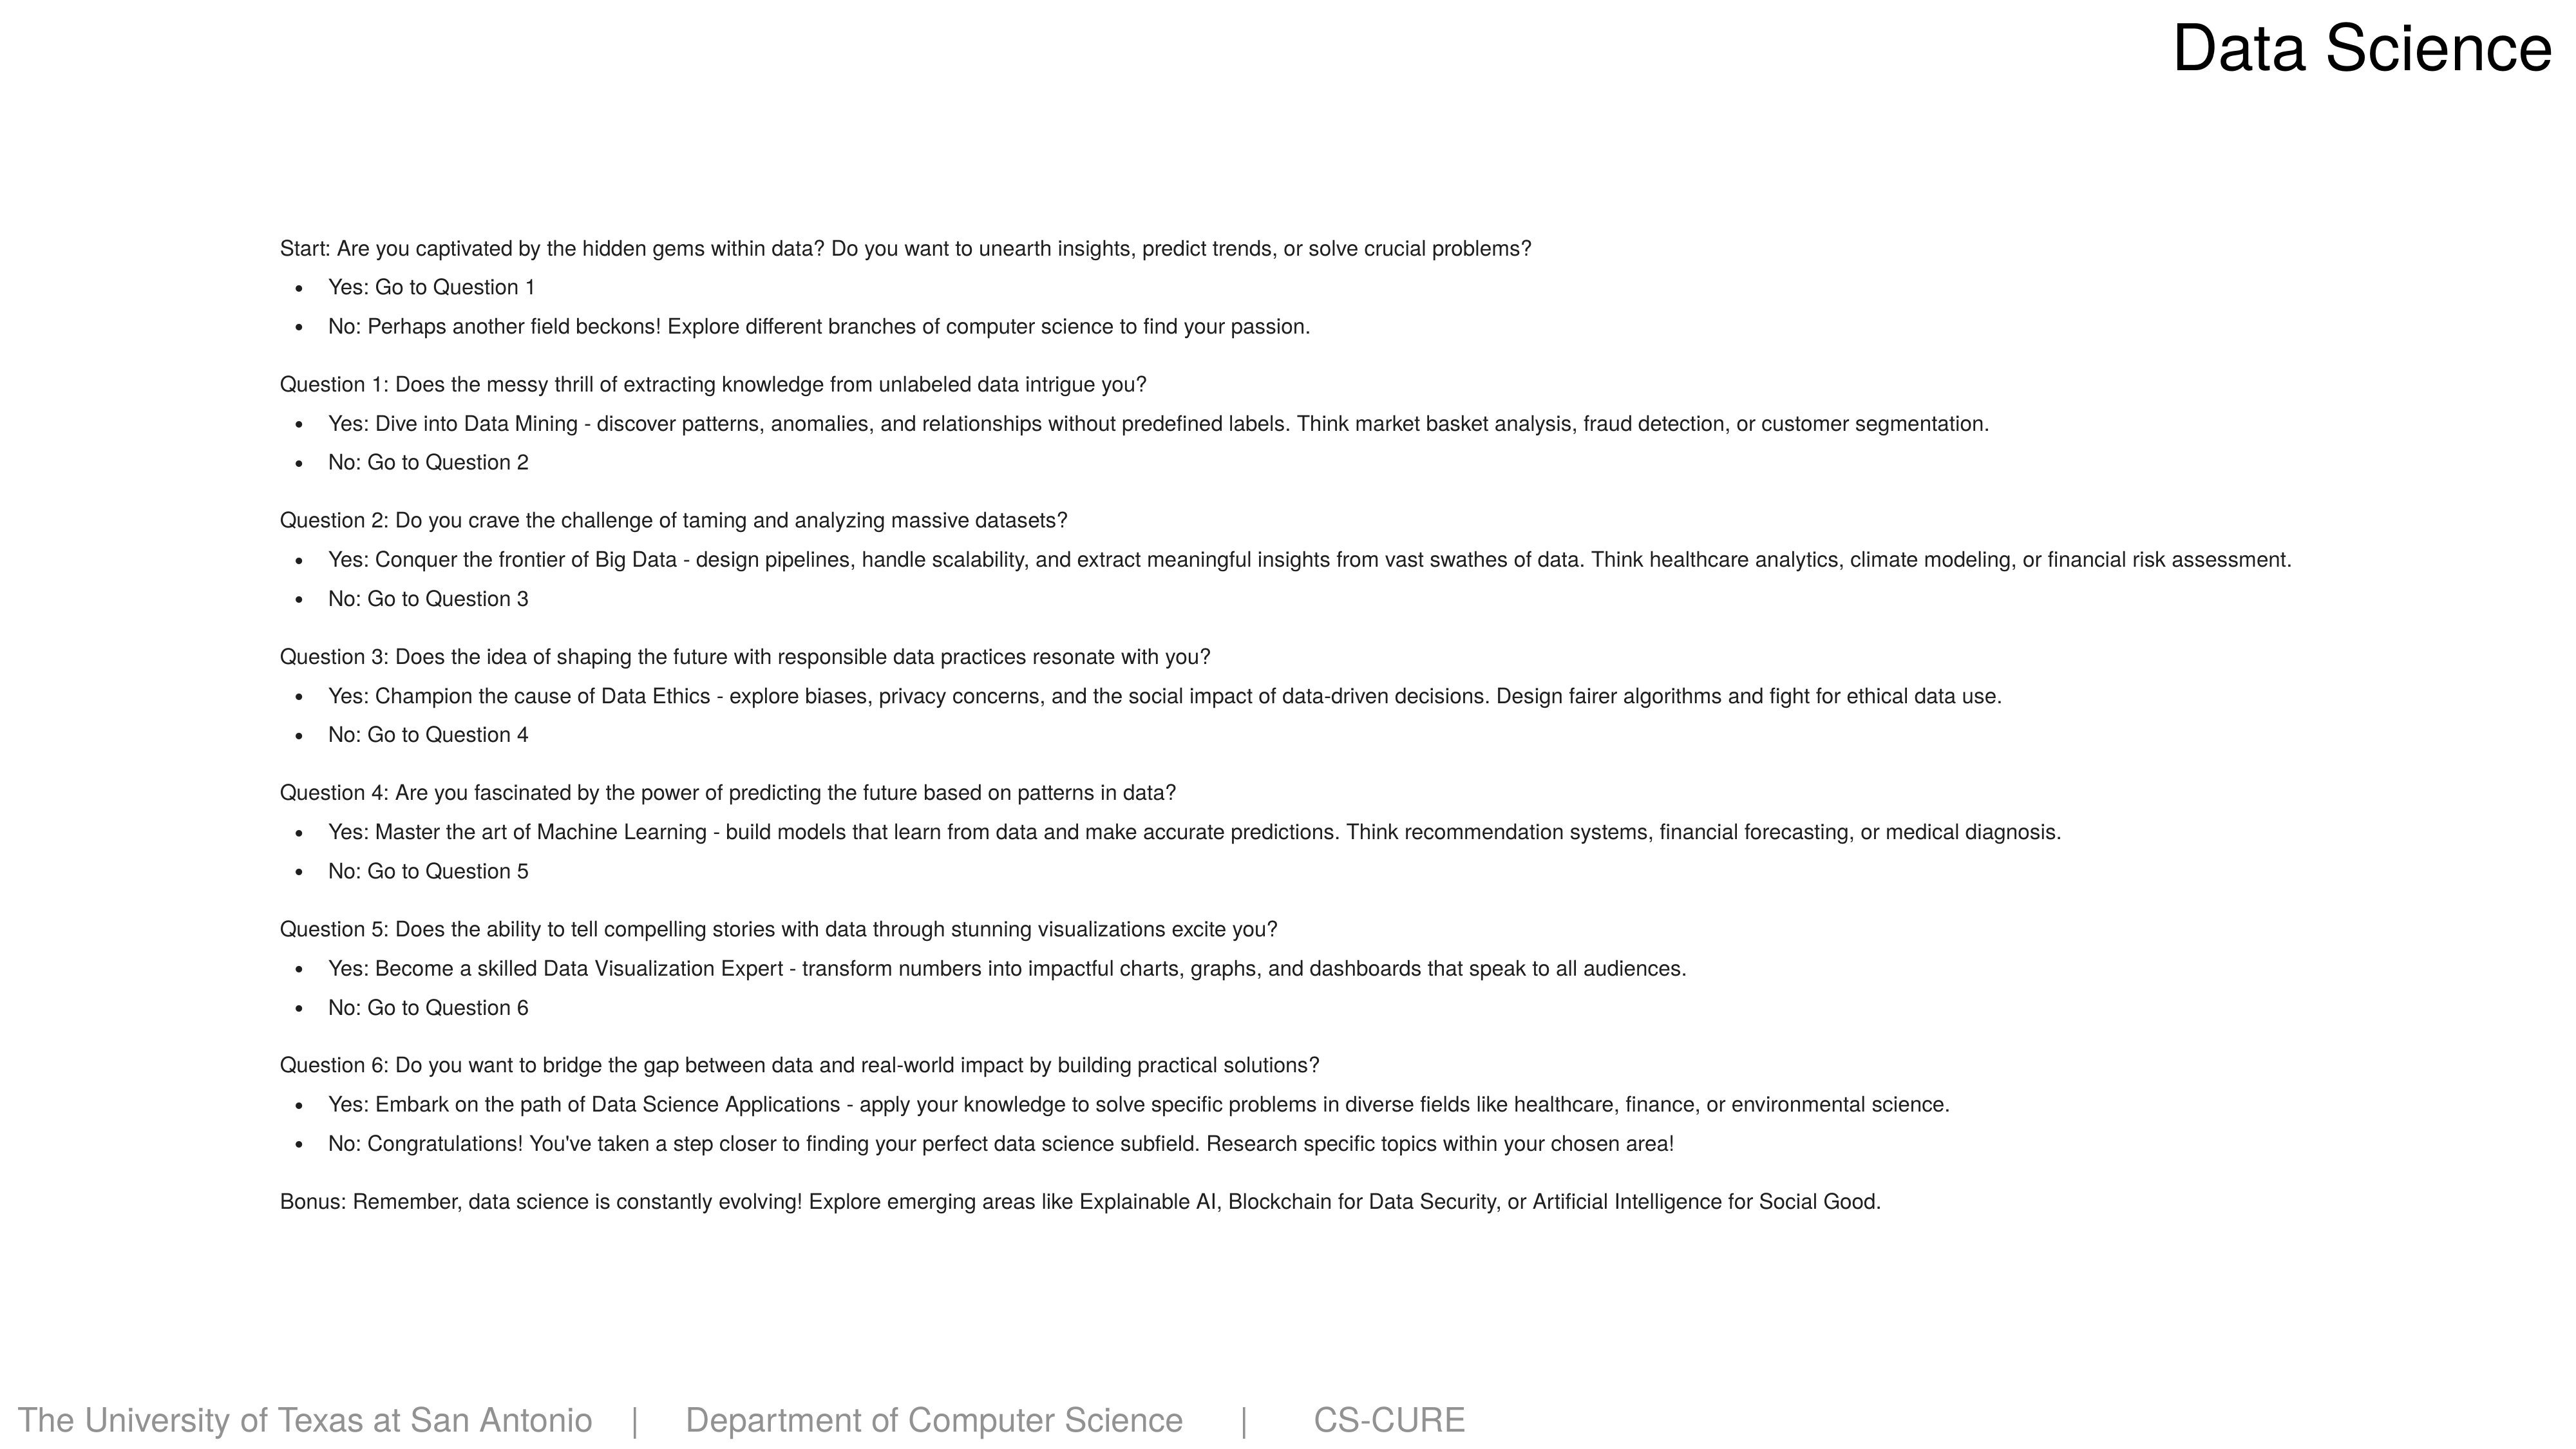

Data Science
Start: Are you captivated by the hidden gems within data? Do you want to unearth insights, predict trends, or solve crucial problems?
Yes: Go to Question 1
No: Perhaps another field beckons! Explore different branches of computer science to find your passion.
Question 1: Does the messy thrill of extracting knowledge from unlabeled data intrigue you?
Yes: Dive into Data Mining - discover patterns, anomalies, and relationships without predefined labels. Think market basket analysis, fraud detection, or customer segmentation.
No: Go to Question 2
Question 2: Do you crave the challenge of taming and analyzing massive datasets?
Yes: Conquer the frontier of Big Data - design pipelines, handle scalability, and extract meaningful insights from vast swathes of data. Think healthcare analytics, climate modeling, or financial risk assessment.
No: Go to Question 3
Question 3: Does the idea of shaping the future with responsible data practices resonate with you?
Yes: Champion the cause of Data Ethics - explore biases, privacy concerns, and the social impact of data-driven decisions. Design fairer algorithms and fight for ethical data use.
No: Go to Question 4
Question 4: Are you fascinated by the power of predicting the future based on patterns in data?
Yes: Master the art of Machine Learning - build models that learn from data and make accurate predictions. Think recommendation systems, financial forecasting, or medical diagnosis.
No: Go to Question 5
Question 5: Does the ability to tell compelling stories with data through stunning visualizations excite you?
Yes: Become a skilled Data Visualization Expert - transform numbers into impactful charts, graphs, and dashboards that speak to all audiences.
No: Go to Question 6
Question 6: Do you want to bridge the gap between data and real-world impact by building practical solutions?
Yes: Embark on the path of Data Science Applications - apply your knowledge to solve specific problems in diverse fields like healthcare, finance, or environmental science.
No: Congratulations! You've taken a step closer to finding your perfect data science subfield. Research specific topics within your chosen area!
Bonus: Remember, data science is constantly evolving! Explore emerging areas like Explainable AI, Blockchain for Data Security, or Artificial Intelligence for Social Good.
54